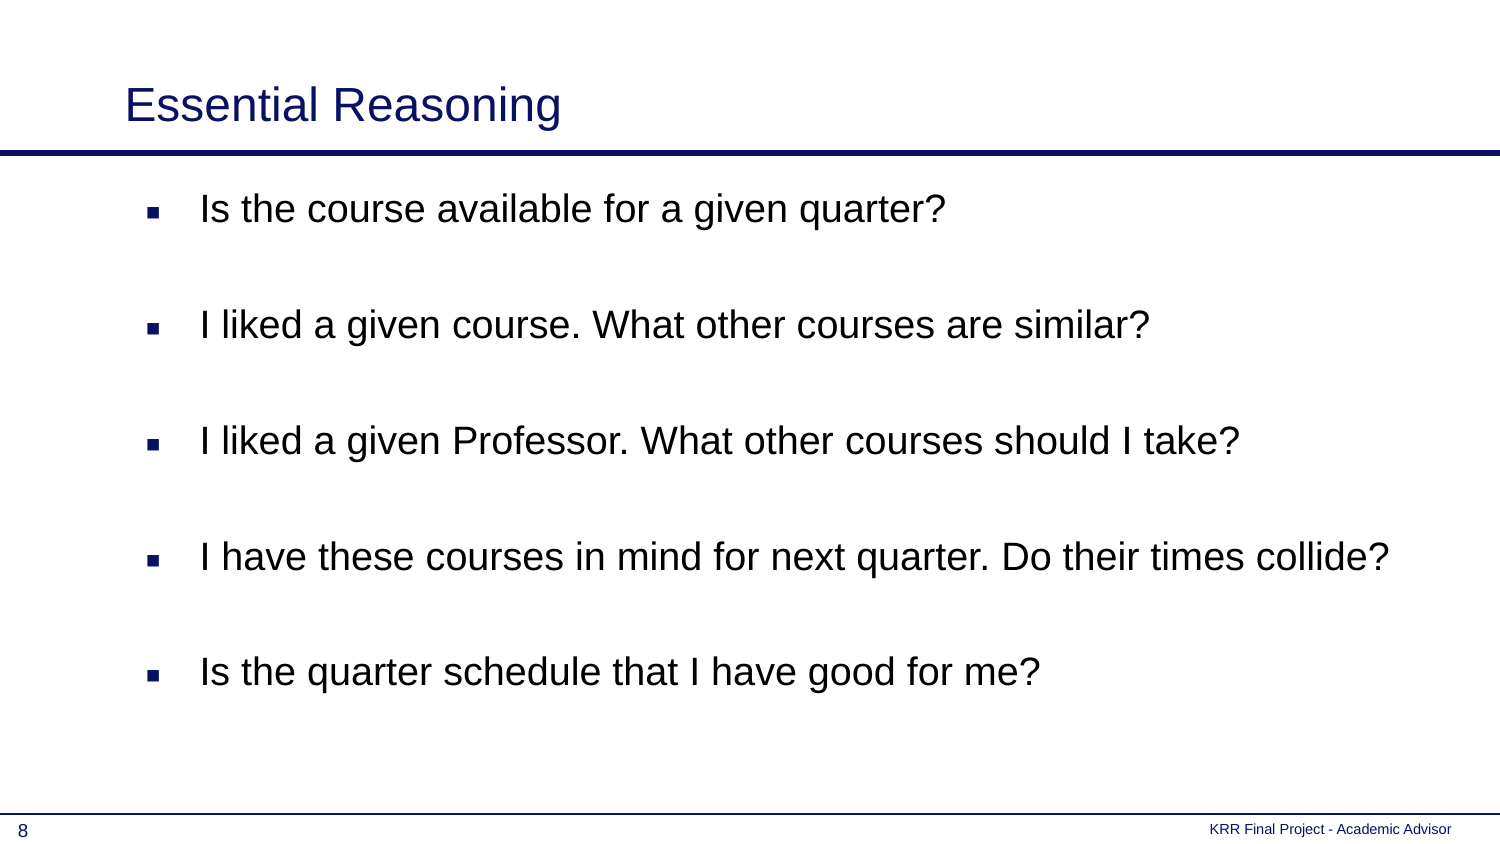

# Essential Reasoning
Is the course available for a given quarter?

I liked a given course. What other courses are similar?

I liked a given Professor. What other courses should I take?

I have these courses in mind for next quarter. Do their times collide?

Is the quarter schedule that I have good for me?

8